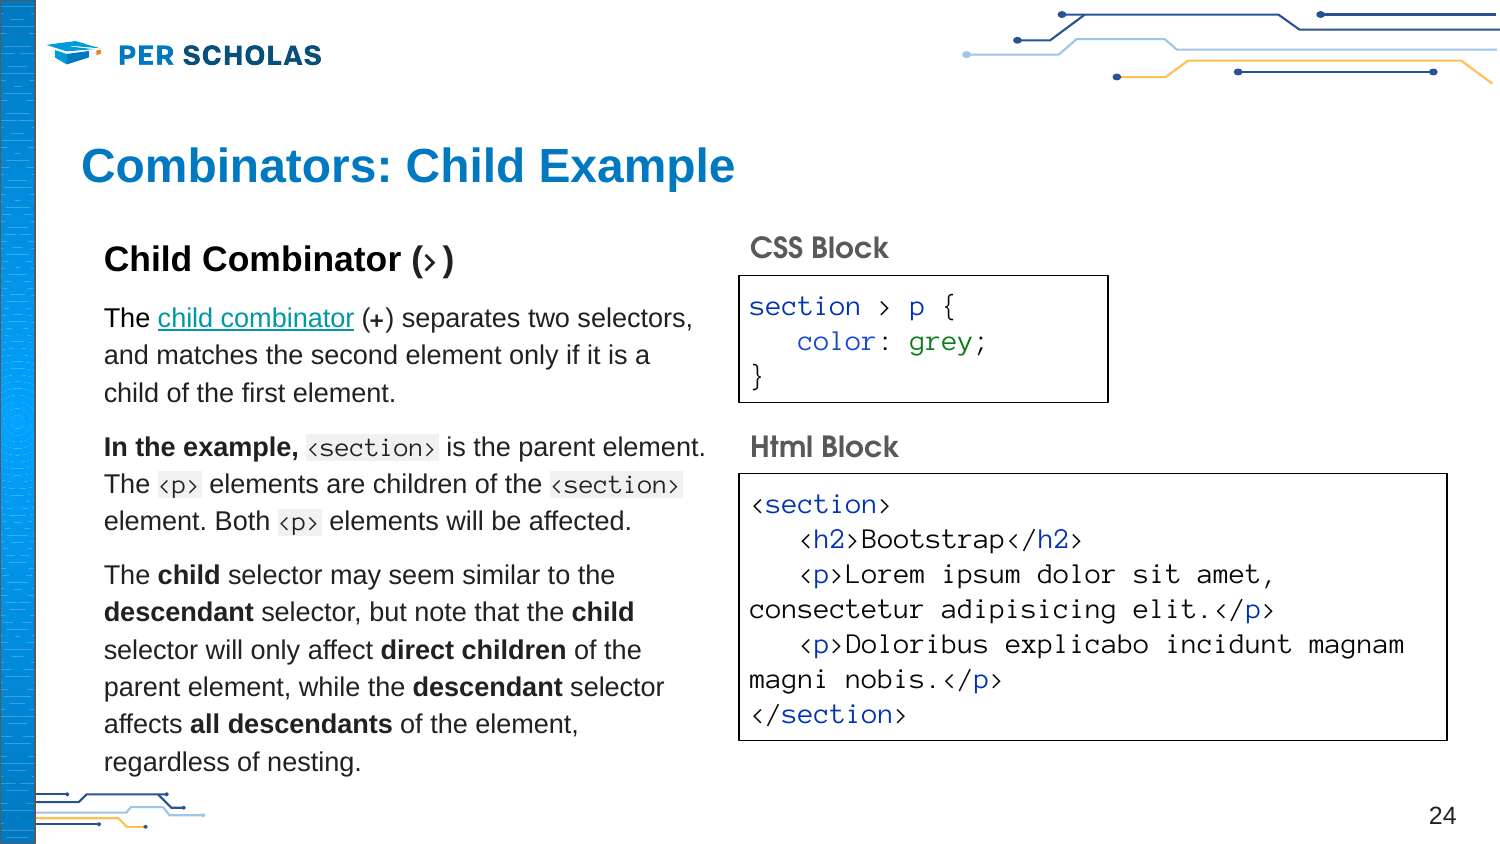

# Combinators: Child Example
CSS Block
Child Combinator (>)
The child combinator (+) separates two selectors, and matches the second element only if it is a child of the first element.
In the example, <section> is the parent element. The <p> elements are children of the <section> element. Both <p> elements will be affected.
The child selector may seem similar to the descendant selector, but note that the child selector will only affect direct children of the parent element, while the descendant selector affects all descendants of the element, regardless of nesting.

section > p {
   color: grey;
}
Html Block
<section>
   <h2>Bootstrap</h2>
   <p>Lorem ipsum dolor sit amet, consectetur adipisicing elit.</p>
   <p>Doloribus explicabo incidunt magnam magni nobis.</p>
</section>
24